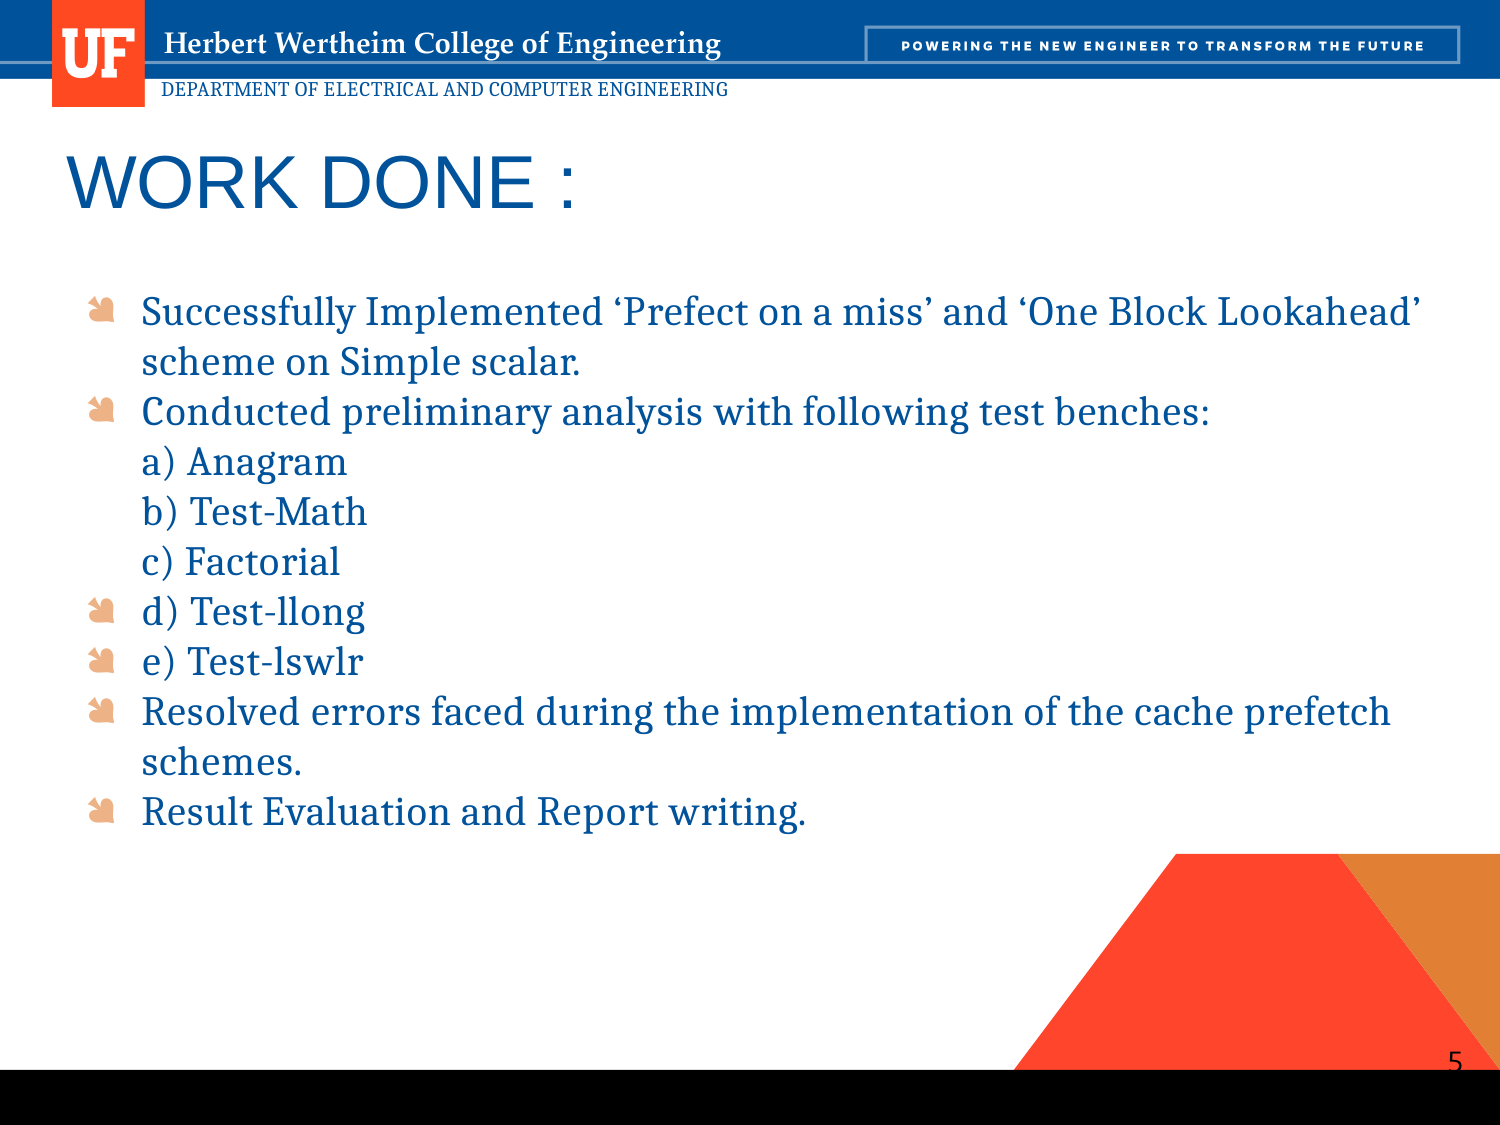

# WORK DONE :
Successfully Implemented ‘Prefect on a miss’ and ‘One Block Lookahead’ scheme on Simple scalar.
Conducted preliminary analysis with following test benches:
a) Anagram
b) Test-Math
c) Factorial
d) Test-llong
e) Test-lswlr
Resolved errors faced during the implementation of the cache prefetch schemes.
Result Evaluation and Report writing.
5